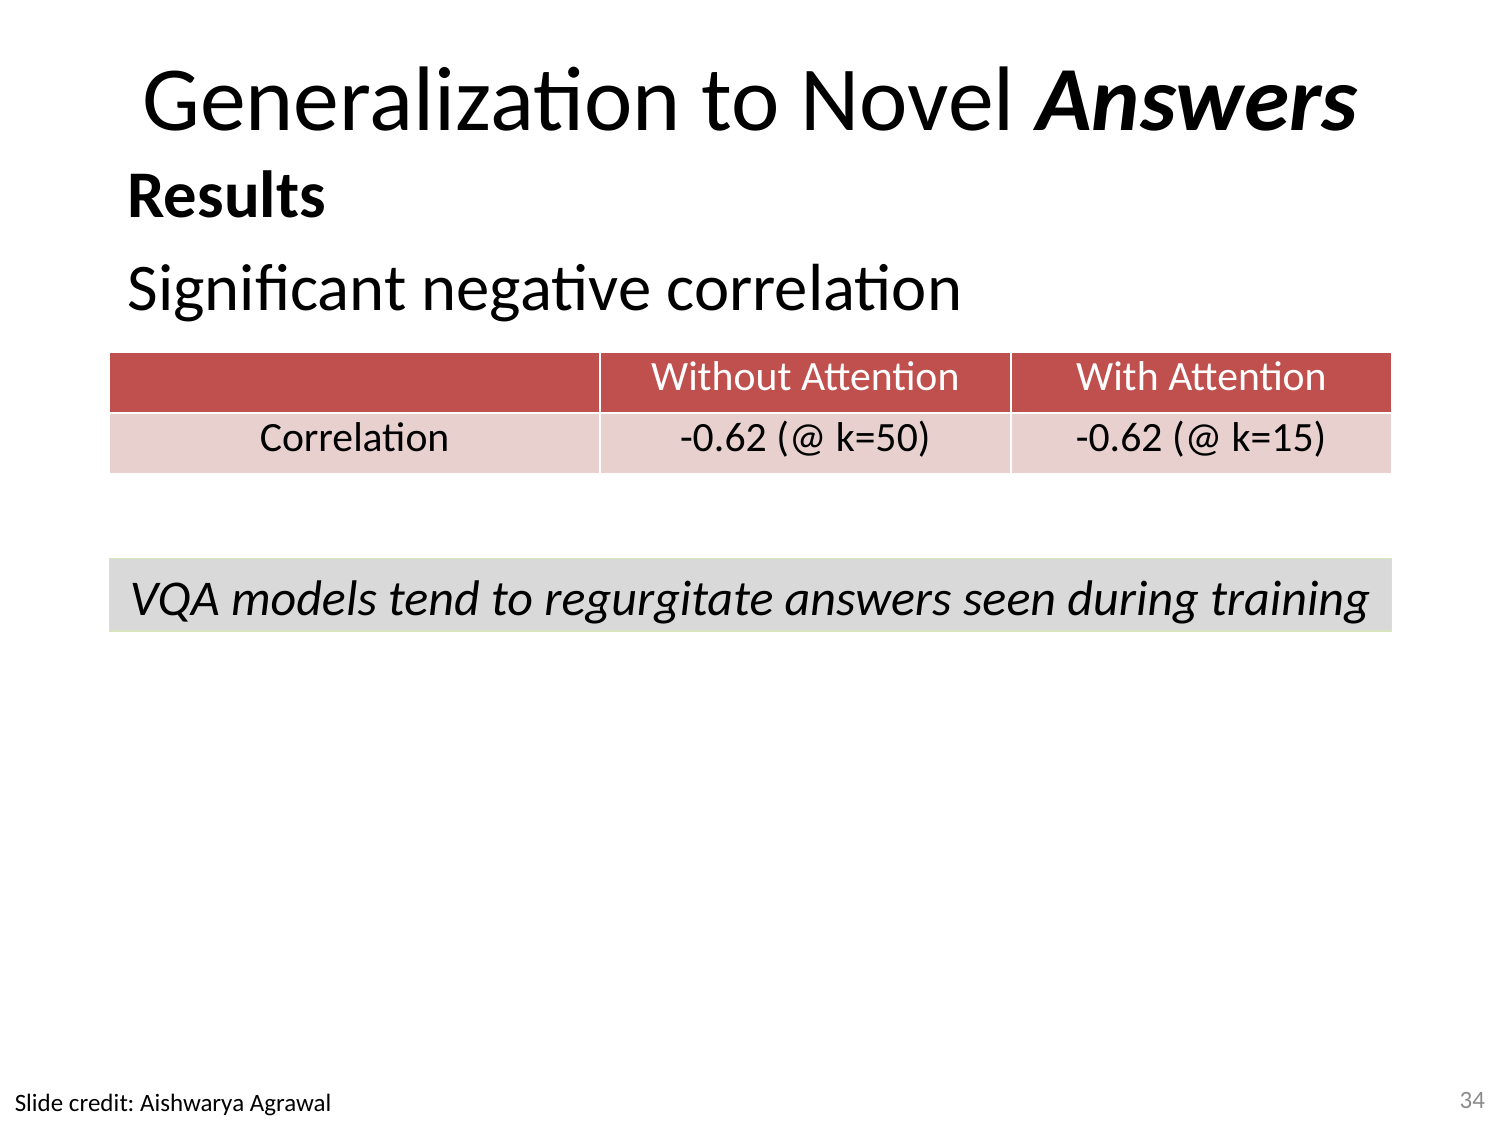

# Generalization to Novel Answers
Results
Significant negative correlation

|  | Without Attention | With Attention |
| --- | --- | --- |
| Correlation | -0.62 (@ k=50) | -0.62 (@ k=15) |
VQA models tend to regurgitate answers seen during training
34
Slide credit: Aishwarya Agrawal